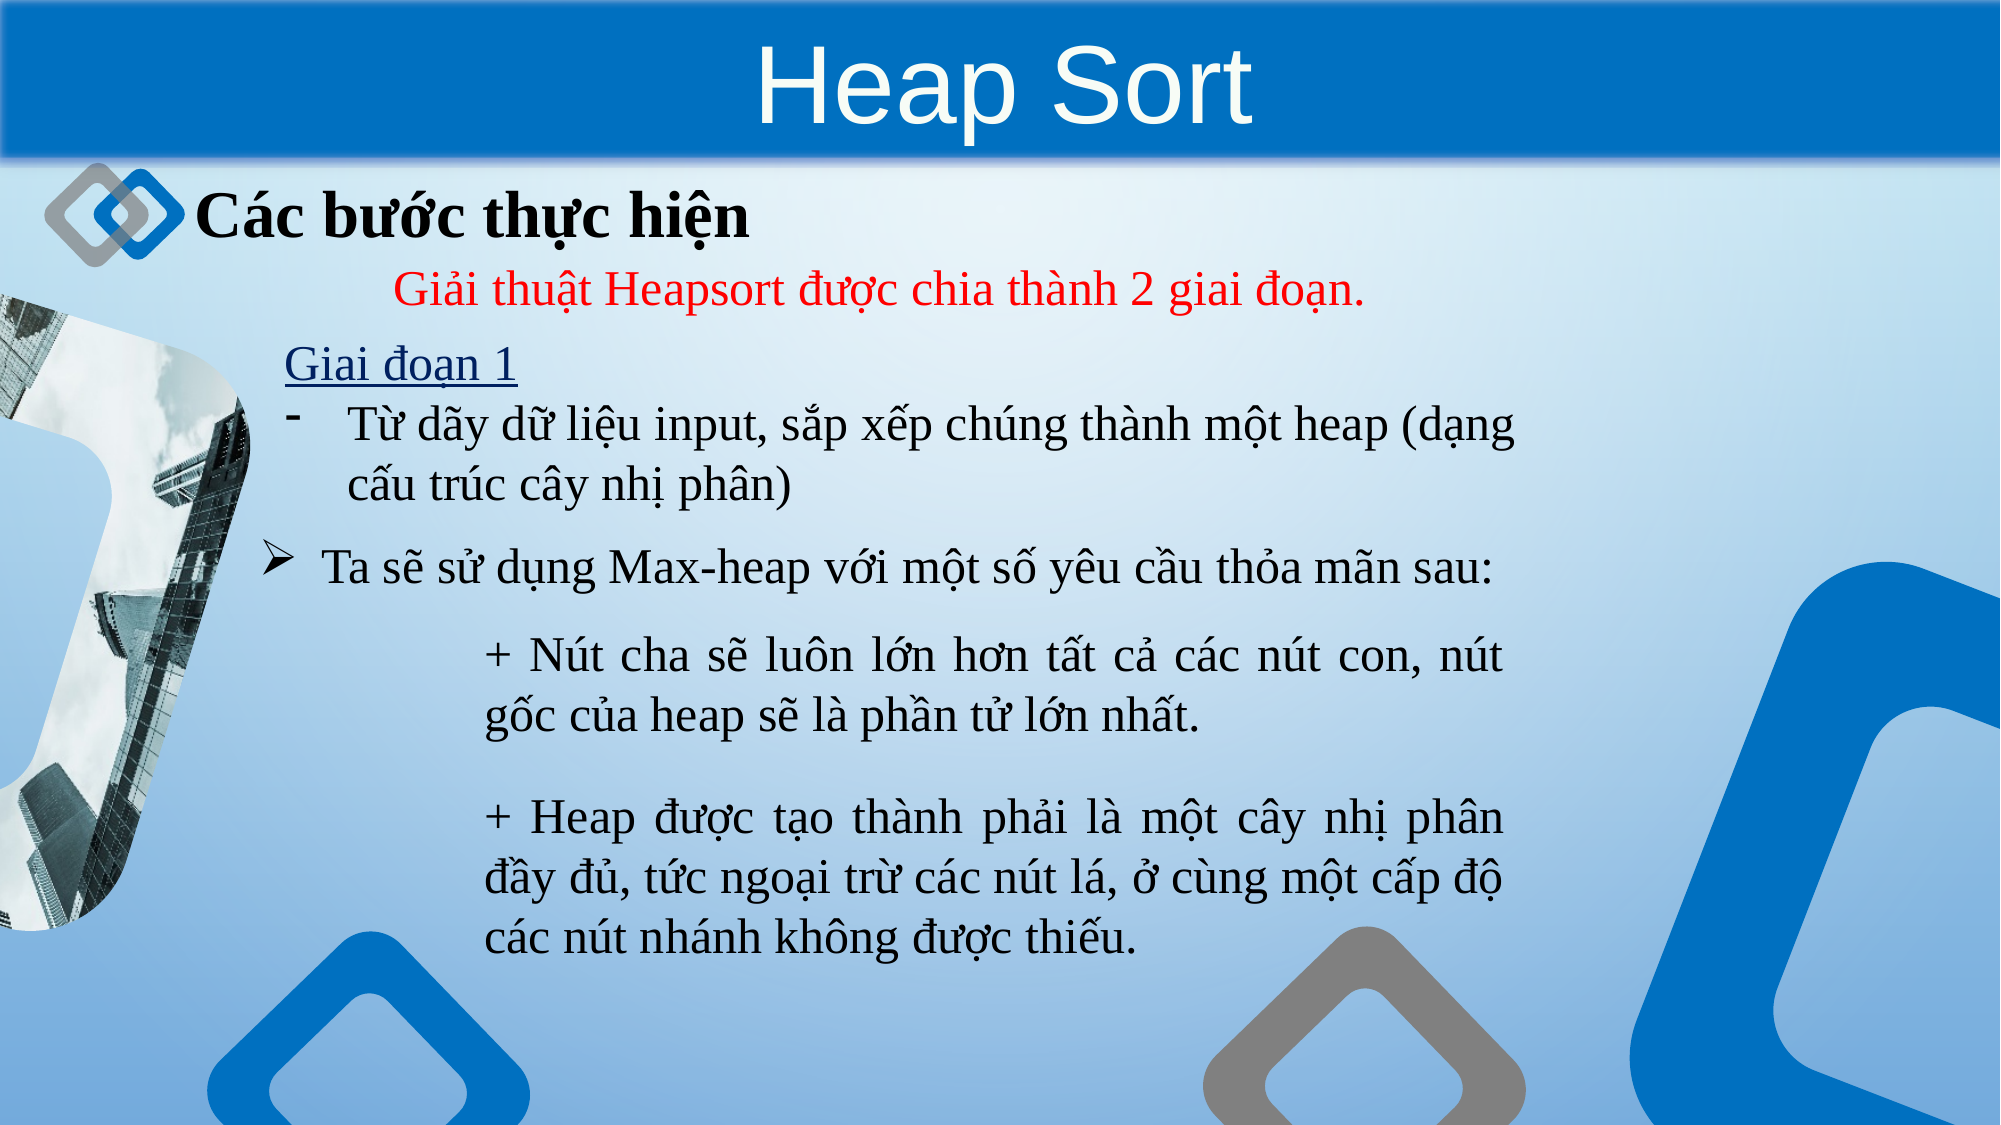

Heap Sort
Các bước thực hiện

Giải thuật Heapsort được chia thành 2 giai đoạn.

Giai đoạn 1
Từ dãy dữ liệu input, sắp xếp chúng thành một heap (dạng cấu trúc cây nhị phân)
Ta sẽ sử dụng Max-heap với một số yêu cầu thỏa mãn sau:
+ Nút cha sẽ luôn lớn hơn tất cả các nút con, nút gốc của heap sẽ là phần tử lớn nhất.

+ Heap được tạo thành phải là một cây nhị phân đầy đủ, tức ngoại trừ các nút lá, ở cùng một cấp độ các nút nhánh không được thiếu.